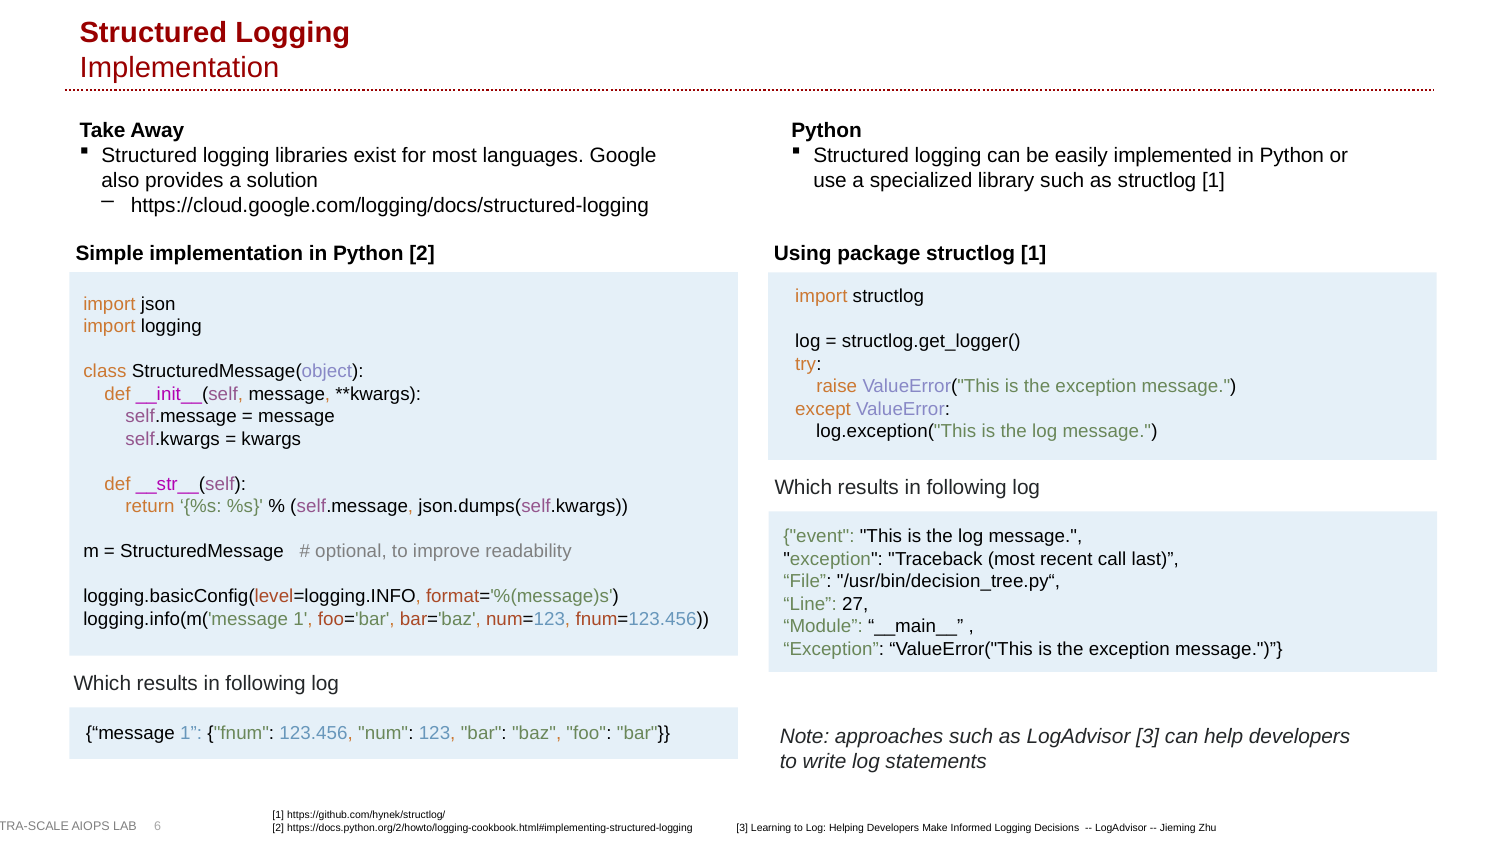

# Structured Logging Implementation
Take Away
Structured logging libraries exist for most languages. Google also provides a solution
https://cloud.google.com/logging/docs/structured-logging
Python
Structured logging can be easily implemented in Python or use a specialized library such as structlog [1]
Simple implementation in Python [2]
Using package structlog [1]

import structlog

log = structlog.get_logger()
try:
    raise ValueError("This is the exception message.")
except ValueError:
    log.exception("This is the log message.")
import json
import logging
class StructuredMessage(object):
    def __init__(self, message, **kwargs):
        self.message = message
        self.kwargs = kwargs
    def __str__(self):
        return ‘{%s: %s}' % (self.message, json.dumps(self.kwargs))
m = StructuredMessage   # optional, to improve readability
logging.basicConfig(level=logging.INFO, format='%(message)s')
logging.info(m('message 1', foo='bar', bar='baz', num=123, fnum=123.456))
Which results in following log
{"event": "This is the log message.",
"exception": "Traceback (most recent call last)”,
“File”: "/usr/bin/decision_tree.py“,
“Line”: 27,
“Module”: “__main__” ,
“Exception”: “ValueError("This is the exception message.")”}
Which results in following log

{“message 1”: {"fnum": 123.456, "num": 123, "bar": "baz", "foo": "bar"}}
Note: approaches such as LogAdvisor [3] can help developers to write log statements
[1] https://github.com/hynek/structlog/
[2] https://docs.python.org/2/howto/logging-cookbook.html#implementing-structured-logging
[3] Learning to Log: Helping Developers Make Informed Logging Decisions  -- LogAdvisor -- Jieming Zhu